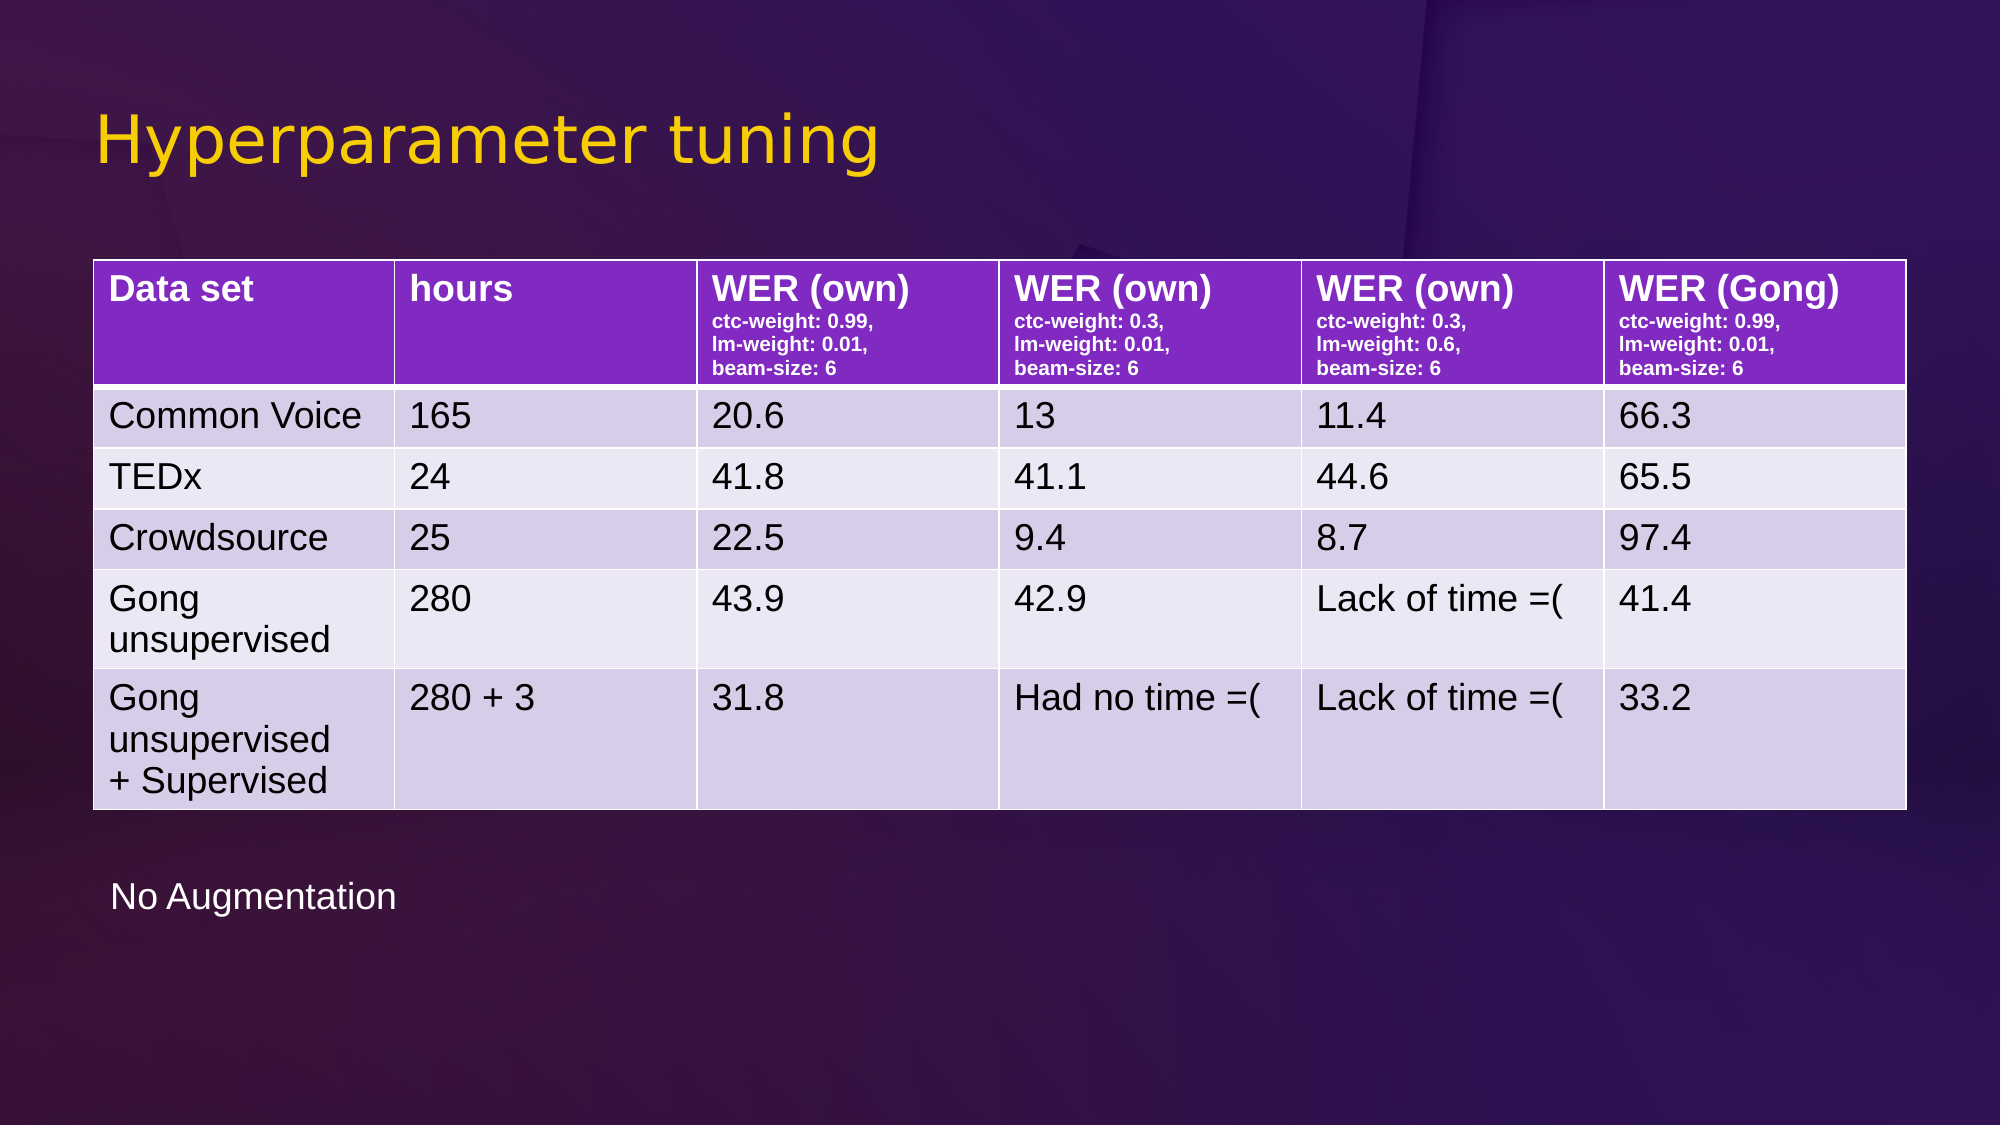

# Hyperparameter tuning
| Data set | hours | WER (own) ctc-weight: 0.99, lm-weight: 0.01, beam-size: 6 | WER (own) ctc-weight: 0.3, lm-weight: 0.01, beam-size: 6 | WER (own) ctc-weight: 0.3, lm-weight: 0.6, beam-size: 6 | WER (Gong) ctc-weight: 0.99, lm-weight: 0.01, beam-size: 6 |
| --- | --- | --- | --- | --- | --- |
| Common Voice | 165 | 20.6 | 13 | 11.4 | 66.3 |
| TEDx | 24 | 41.8 | 41.1 | 44.6 | 65.5 |
| Crowdsource | 25 | 22.5 | 9.4 | 8.7 | 97.4 |
| Gong unsupervised | 280 | 43.9 | 42.9 | Lack of time =( | 41.4 |
| Gong unsupervised + Supervised | 280 + 3 | 31.8 | Had no time =( | Lack of time =( | 33.2 |
No Augmentation